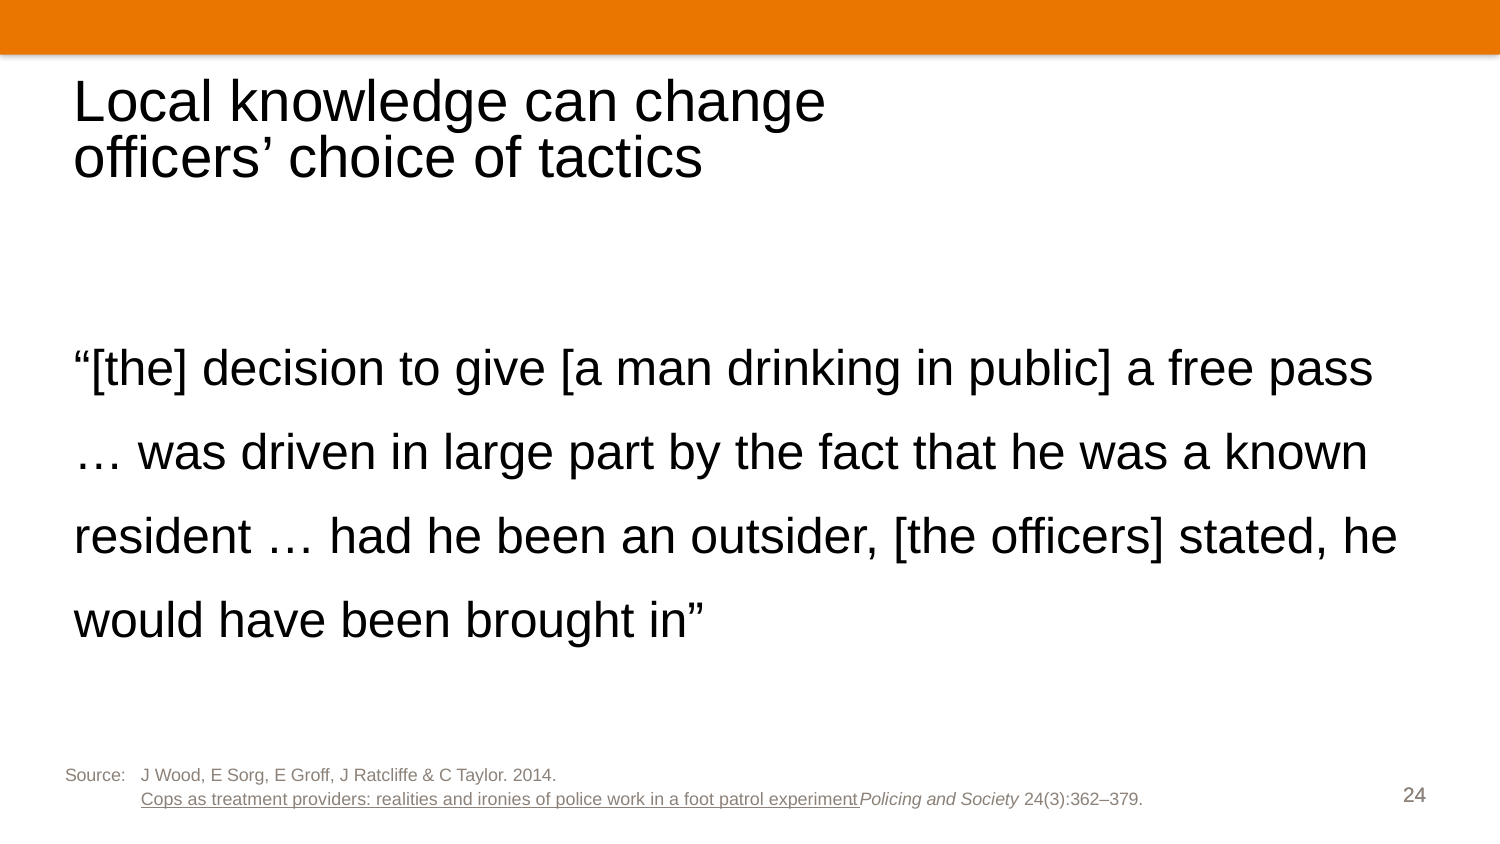

# Local knowledge can change officers’ choice of tactics
“[the] decision to give [a man drinking in public] a free pass … was driven in large part by the fact that he was a known resident … had he been an outsider, [the officers] stated, he would have been brought in”
Source:	J Wood, E Sorg, E Groff, J Ratcliffe & C Taylor. 2014. Cops as treatment providers: realities and ironies of police work in a foot patrol experiment. Policing and Society 24(3):362–379.